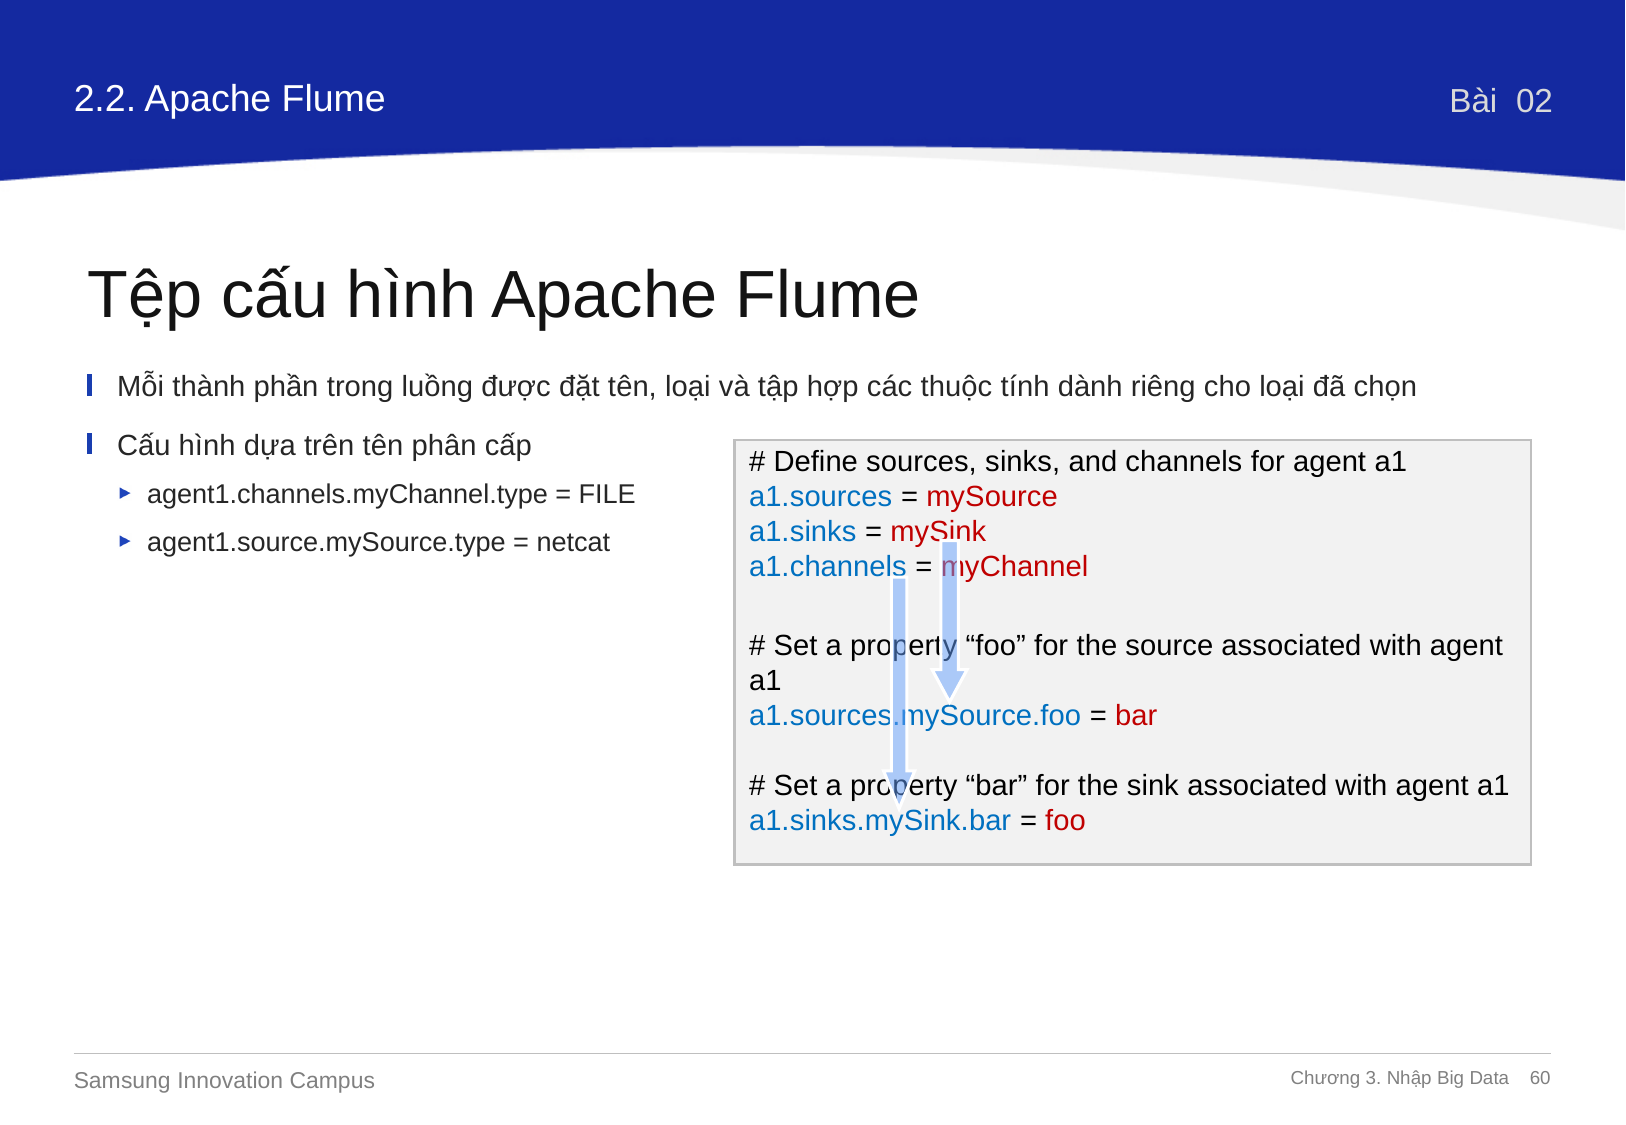

2.2. Apache Flume
Bài  02
Tệp cấu hình Apache Flume
Mỗi thành phần trong luồng được đặt tên, loại và tập hợp các thuộc tính dành riêng cho loại đã chọn
Cấu hình dựa trên tên phân cấp
agent1.channels.myChannel.type = FILE
agent1.source.mySource.type = netcat

# Define sources, sinks, and channels for agent a1
a1.sources = mySource
a1.sinks = mySink
a1.channels = myChannel

# Set a property “foo” for the source associated with agent a1
a1.sources.mySource.foo = bar

# Set a property “bar” for the sink associated with agent a1
a1.sinks.mySink.bar = foo